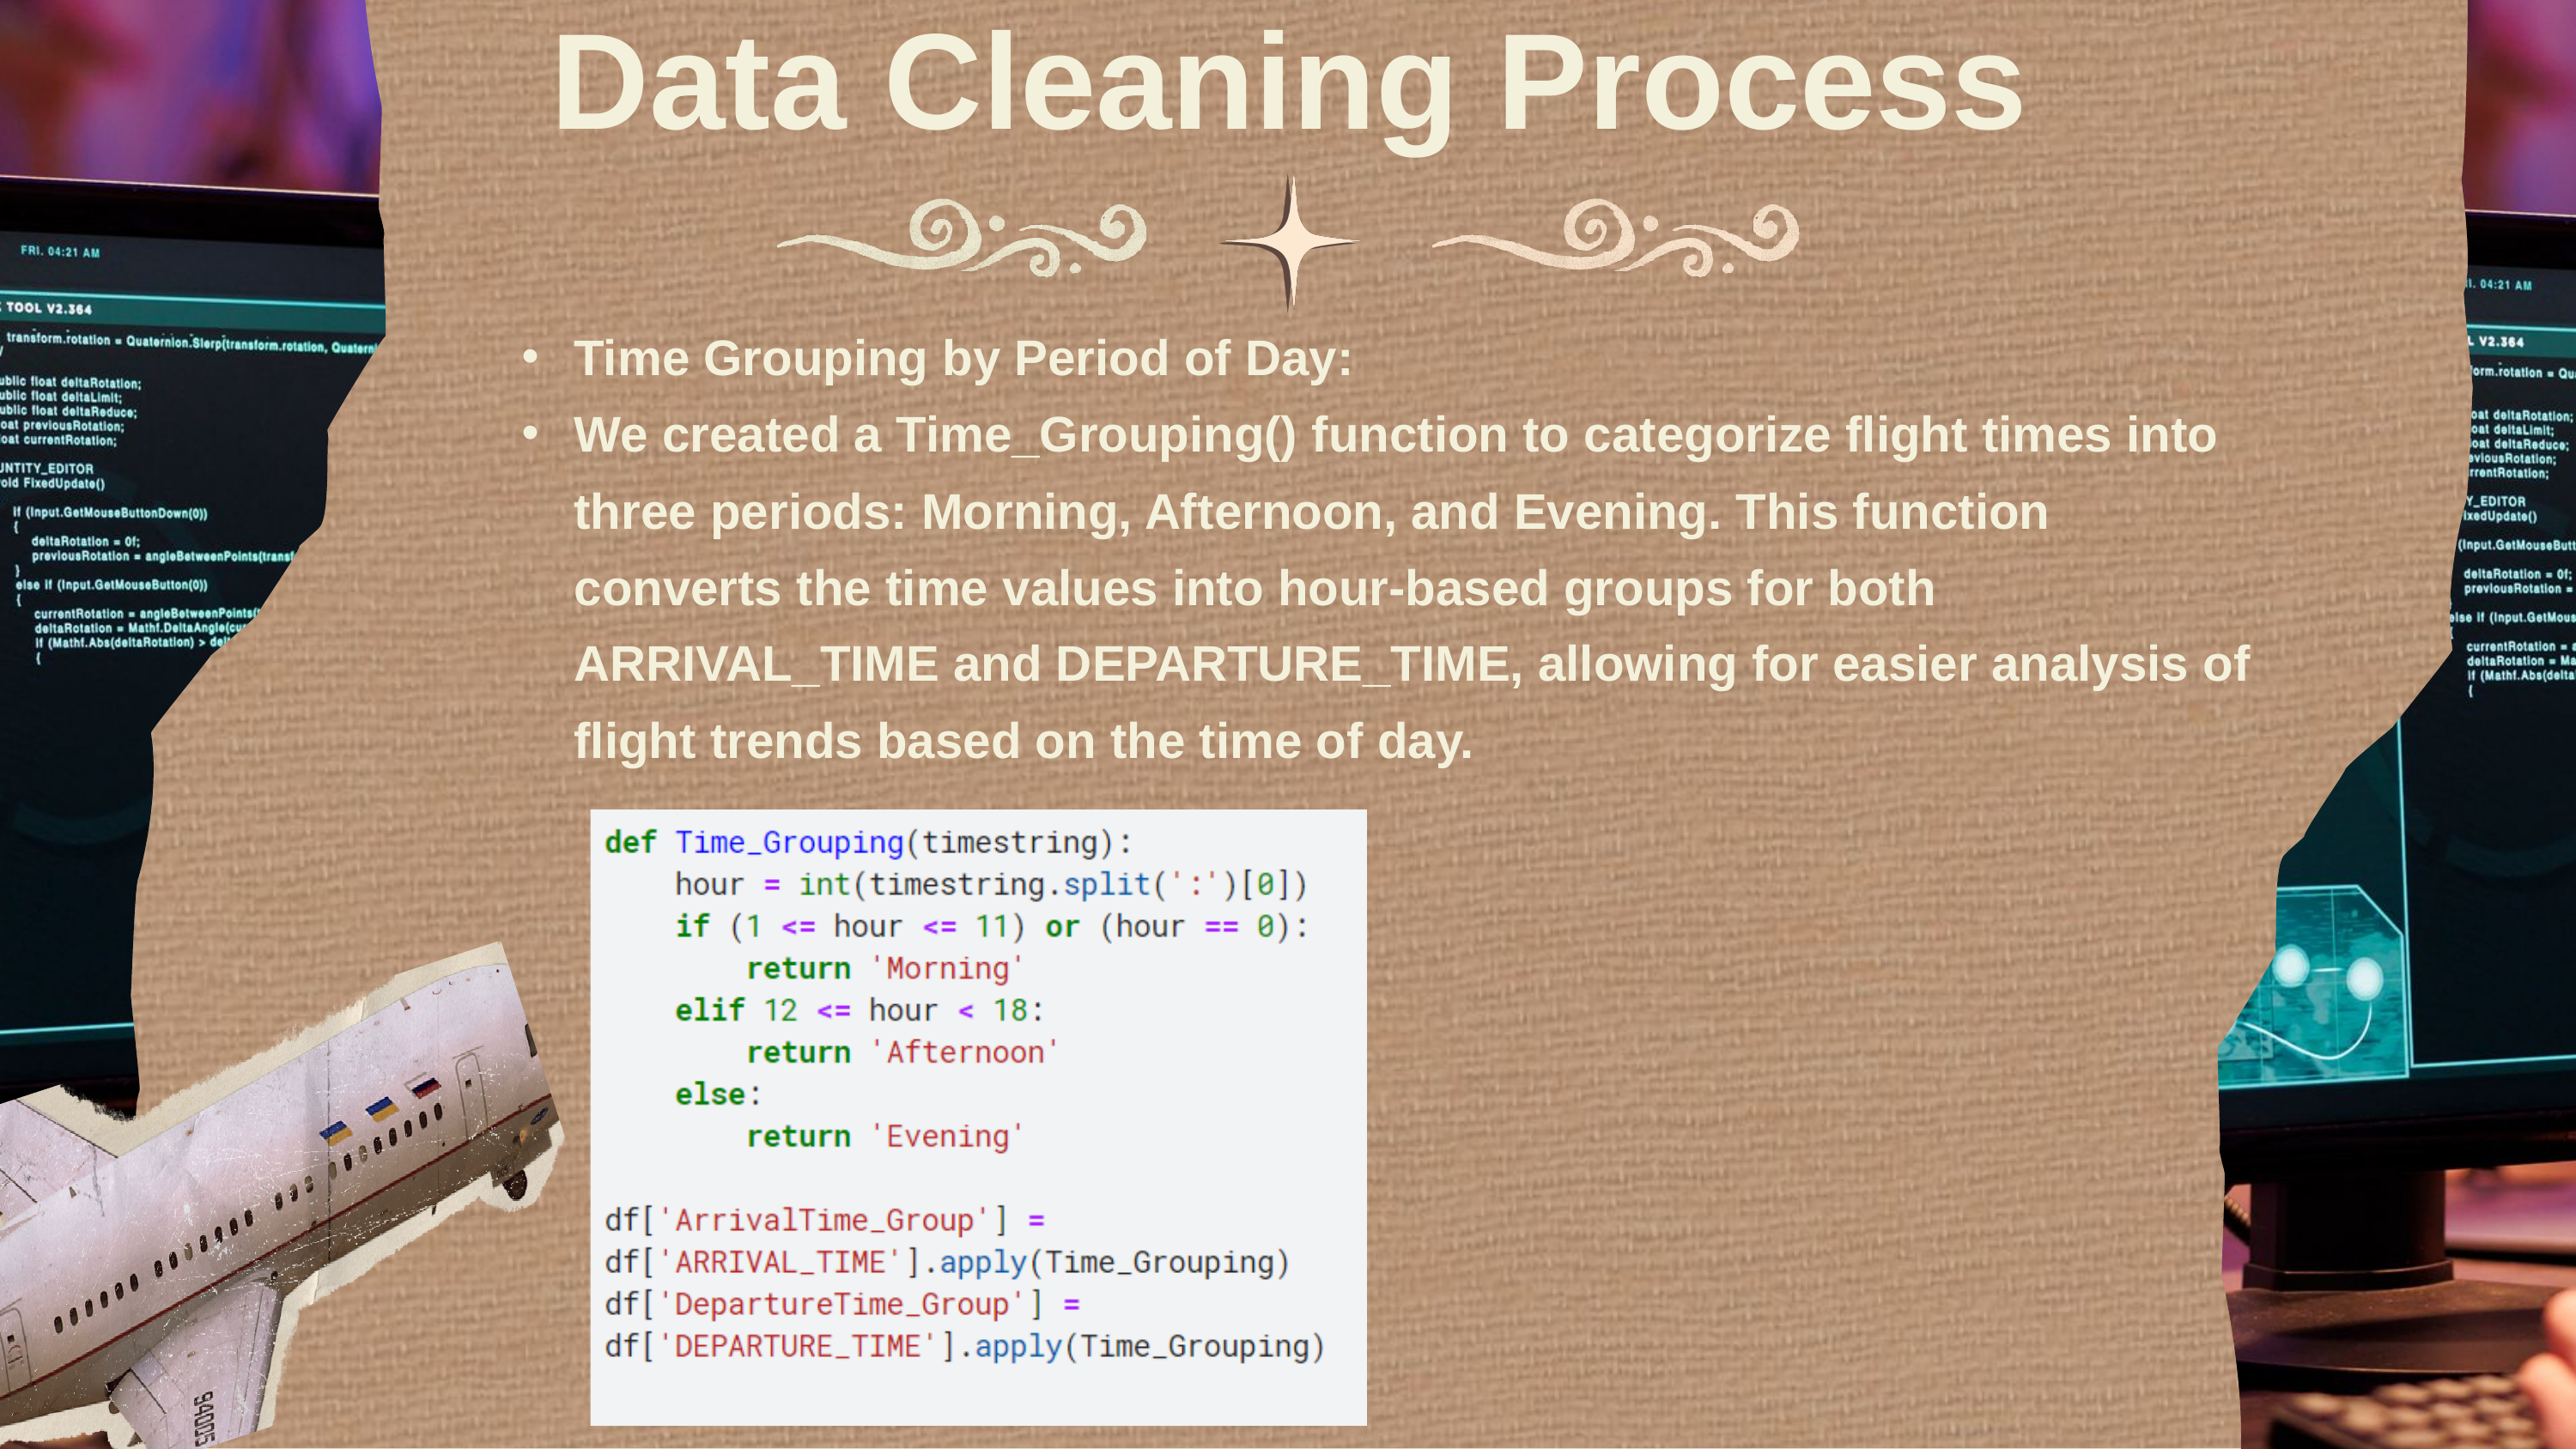

Data Cleaning Process

Time Grouping by Period of Day:
We created a Time_Grouping() function to categorize flight times into three periods: Morning, Afternoon, and Evening. This function converts the time values into hour-based groups for both ARRIVAL_TIME and DEPARTURE_TIME, allowing for easier analysis of flight trends based on the time of day.